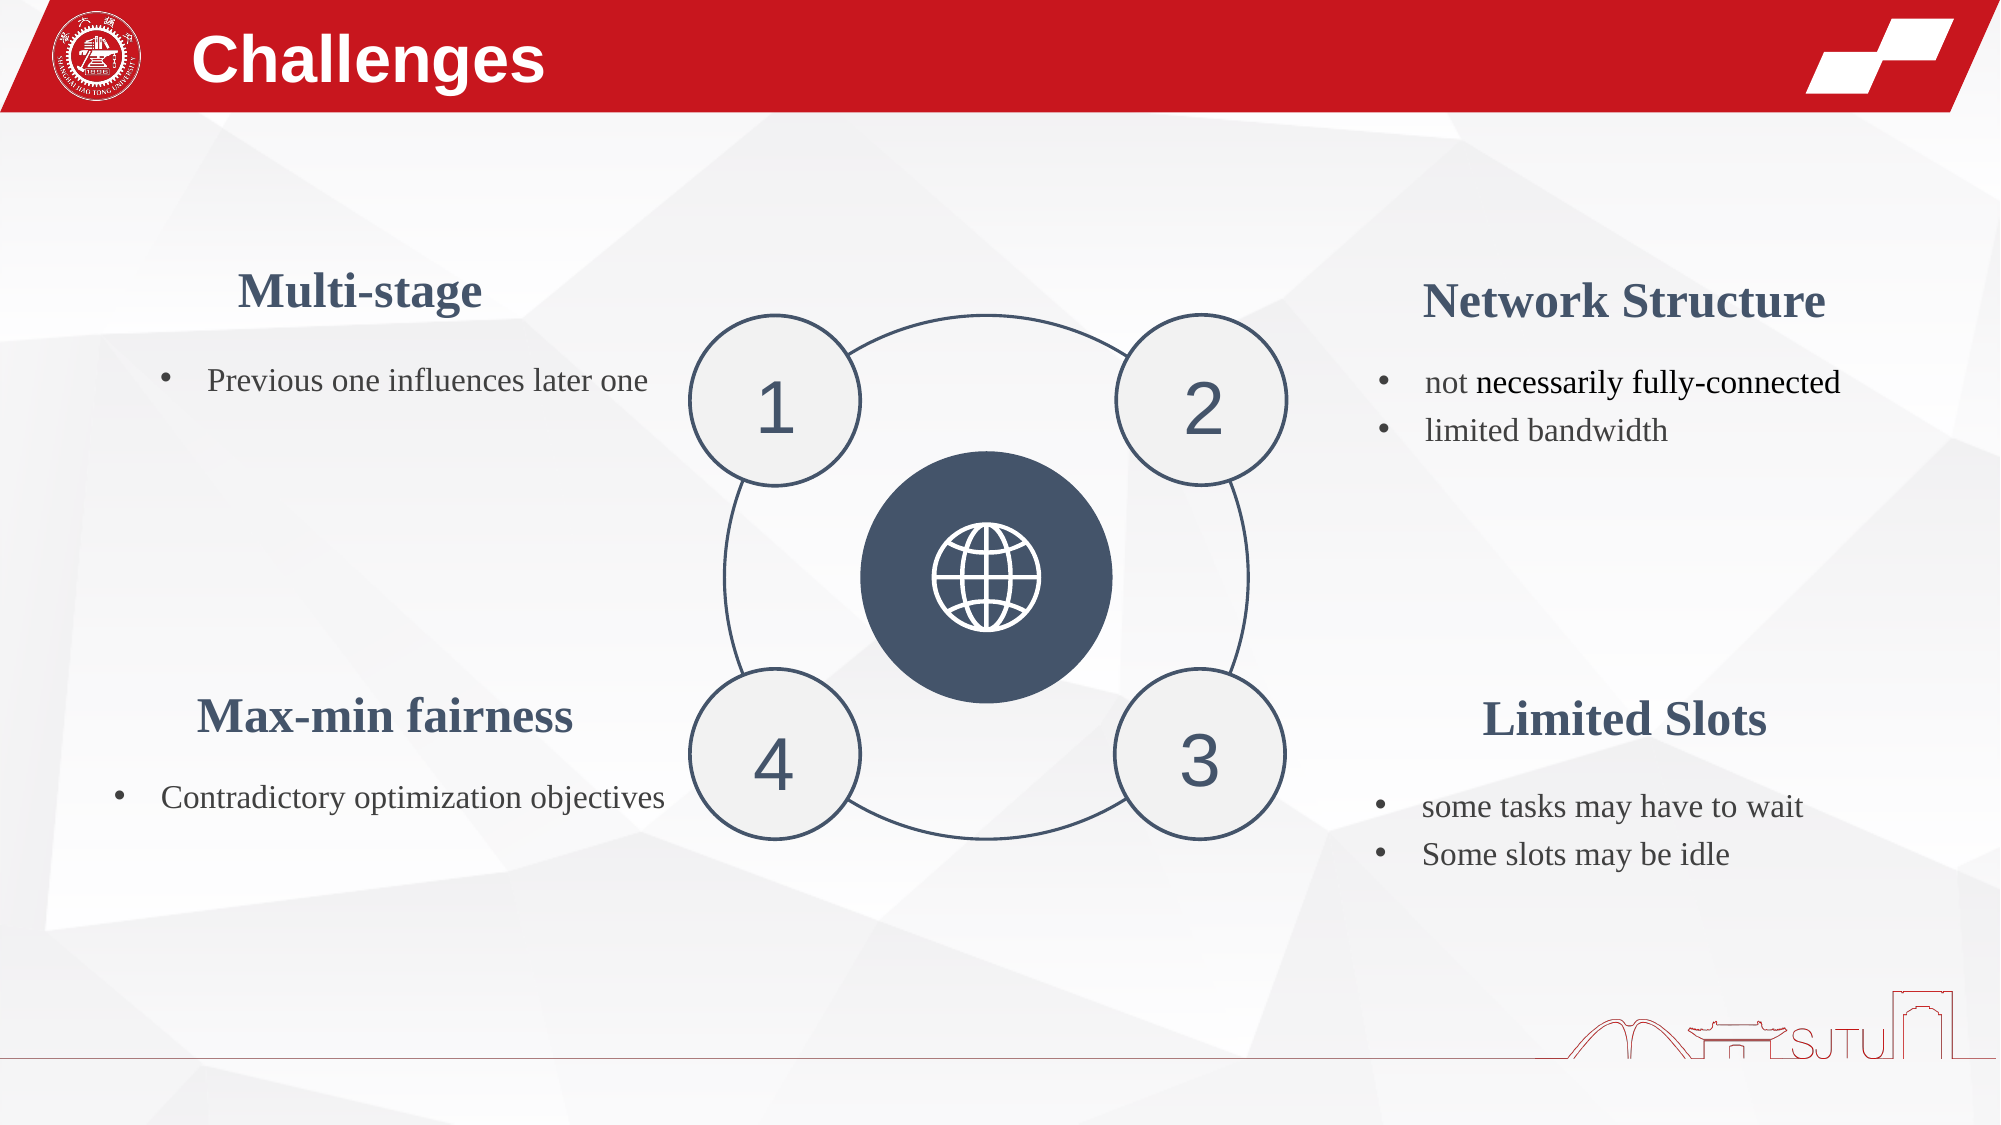

Challenges
Multi-stage
Network Structure

1
2

3
4
Previous one influences later one
not necessarily fully-connected
limited bandwidth
Max-min fairness
Limited Slots
Contradictory optimization objectives
some tasks may have to wait
Some slots may be idle